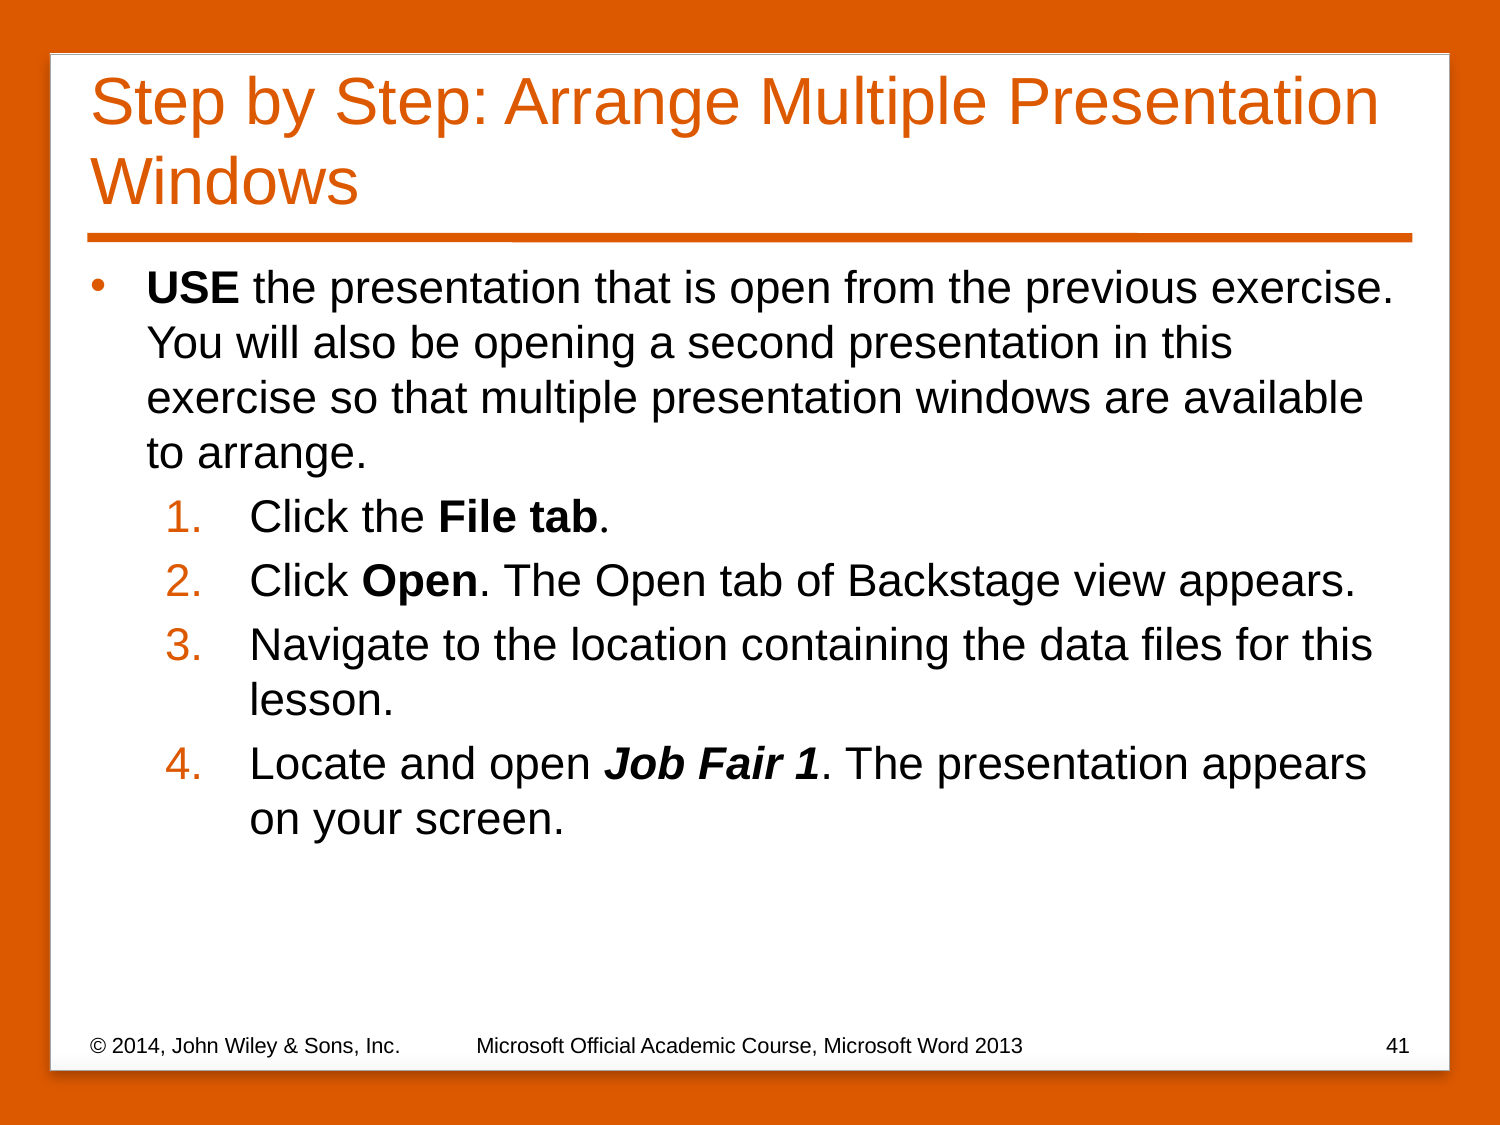

# Step by Step: Arrange Multiple Presentation Windows
USE the presentation that is open from the previous exercise. You will also be opening a second presentation in this exercise so that multiple presentation windows are available to arrange.
Click the File tab.
Click Open. The Open tab of Backstage view appears.
Navigate to the location containing the data files for this lesson.
Locate and open Job Fair 1. The presentation appears on your screen.
© 2014, John Wiley & Sons, Inc.
Microsoft Official Academic Course, Microsoft Word 2013
41